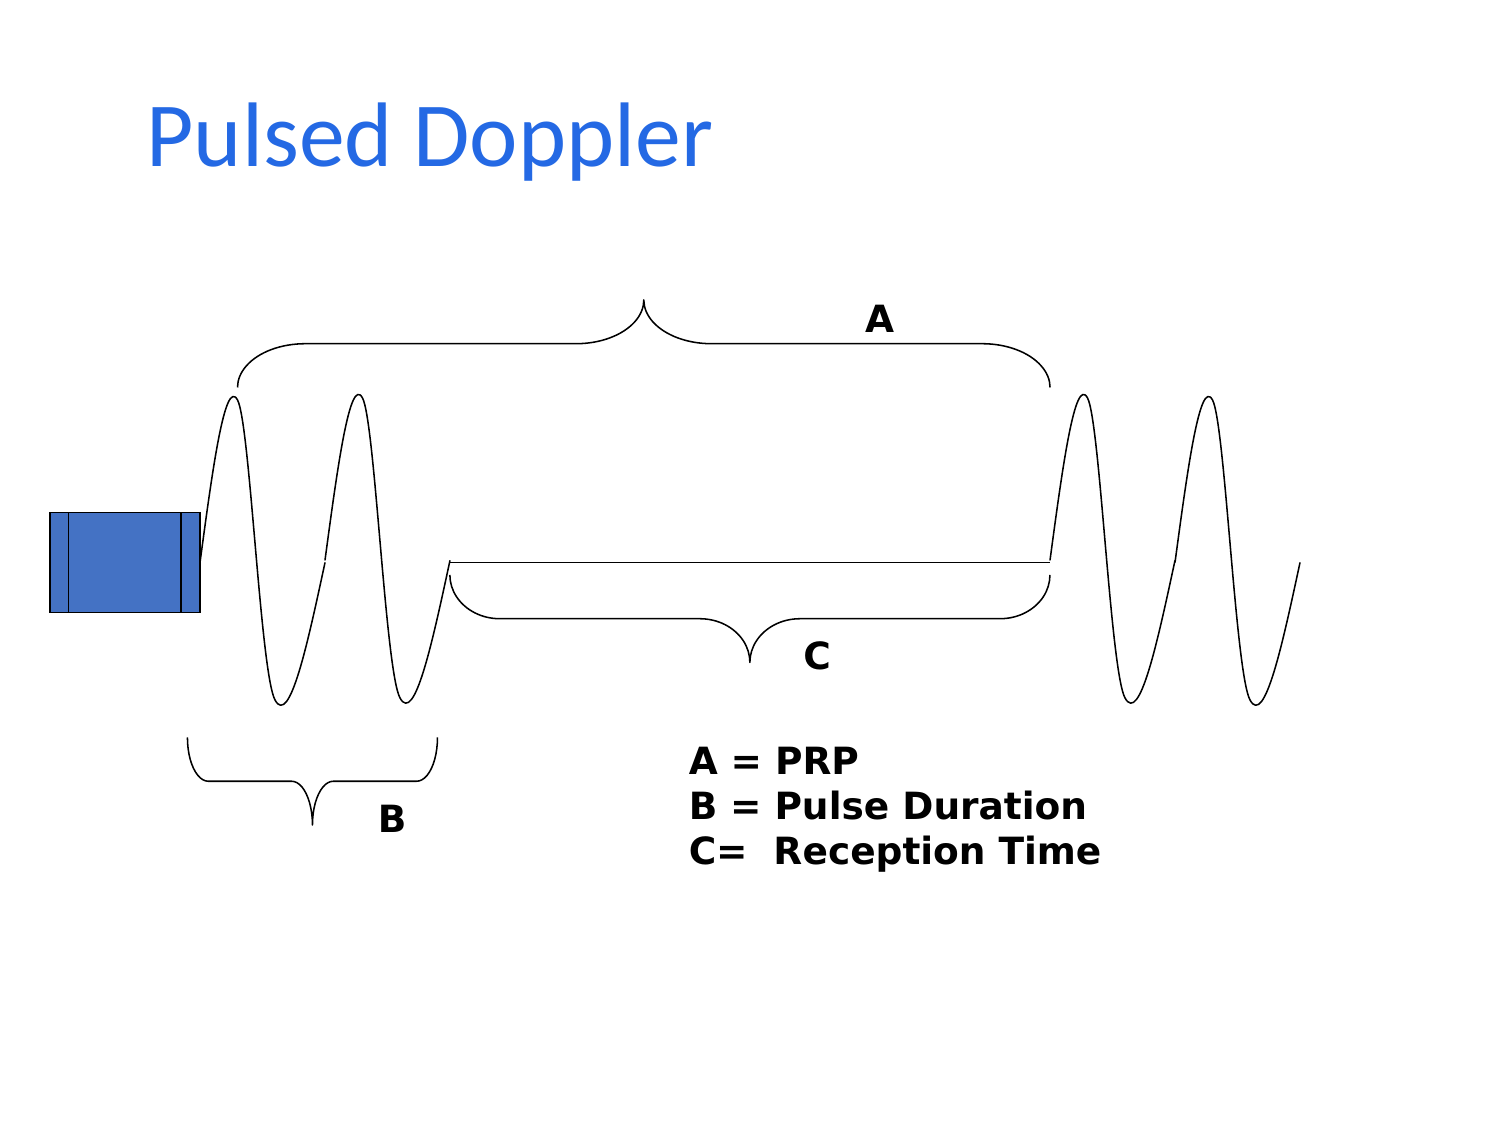

# Pulsed Doppler
A

C

A = PRP
B = Pulse Duration
C=  Reception Time
B